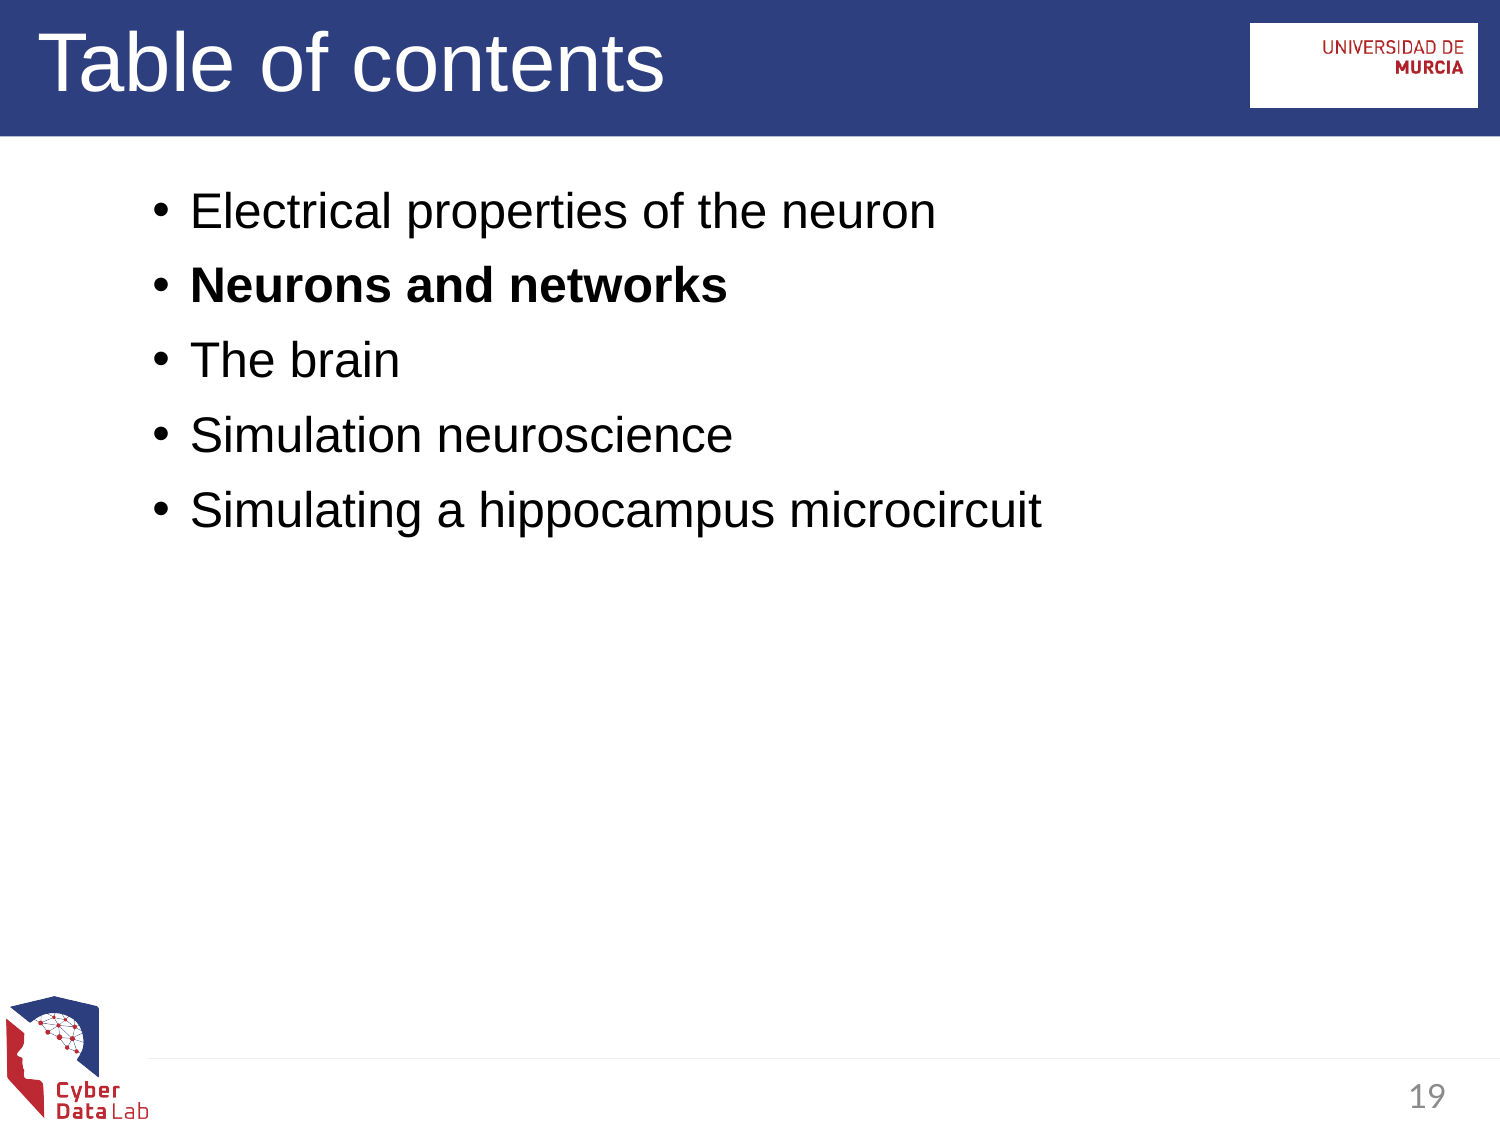

Table of contents
Electrical properties of the neuron
Neurons and networks
The brain
Simulation neuroscience
Simulating a hippocampus microcircuit
19